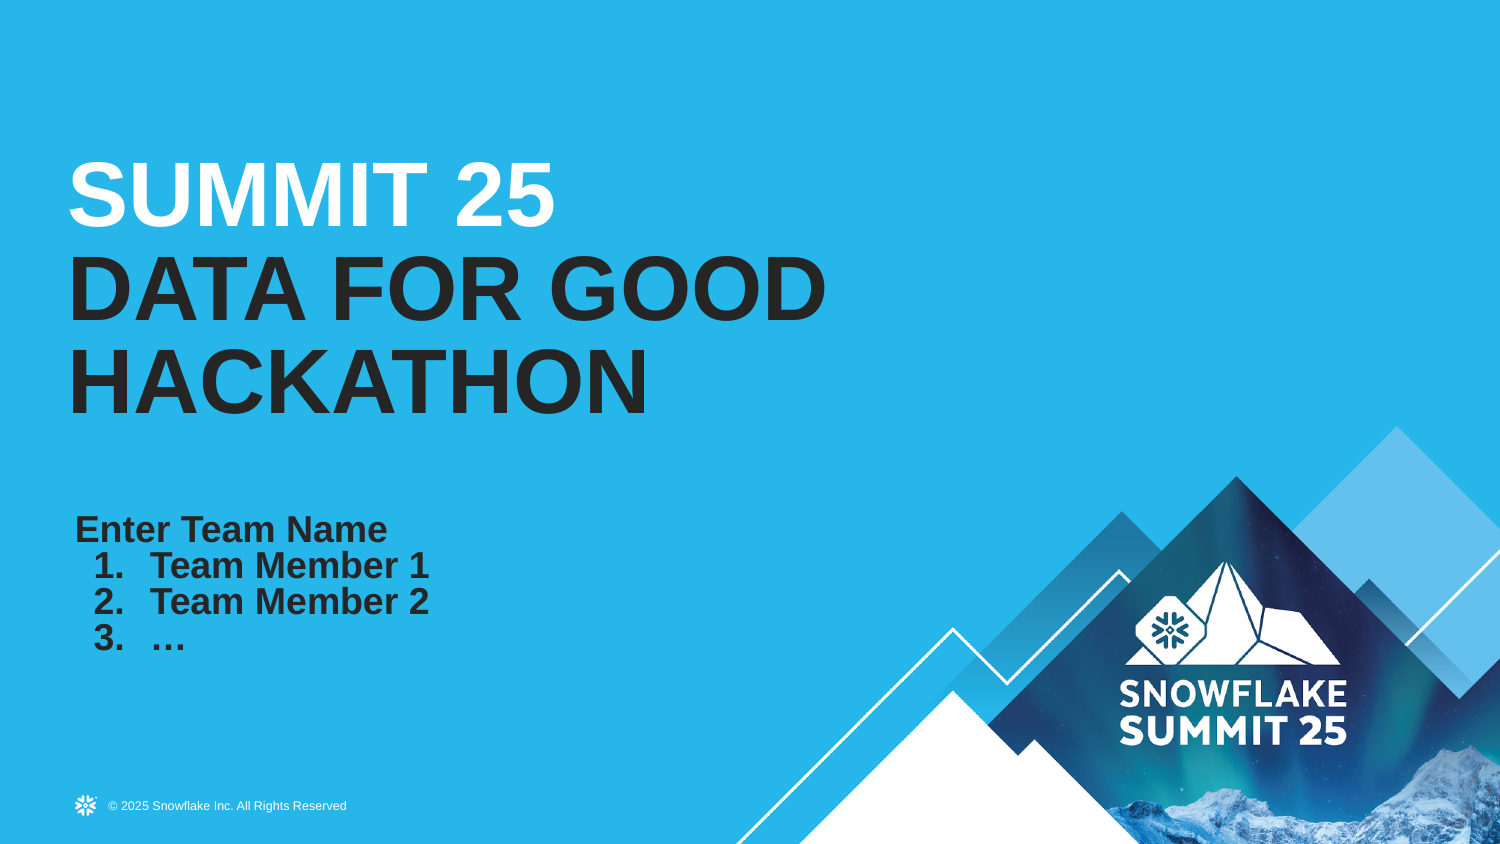

# SUMMIT 25
DATA FOR GOOD HACKATHON

Enter Team Name
Team Member 1
Team Member 2
…